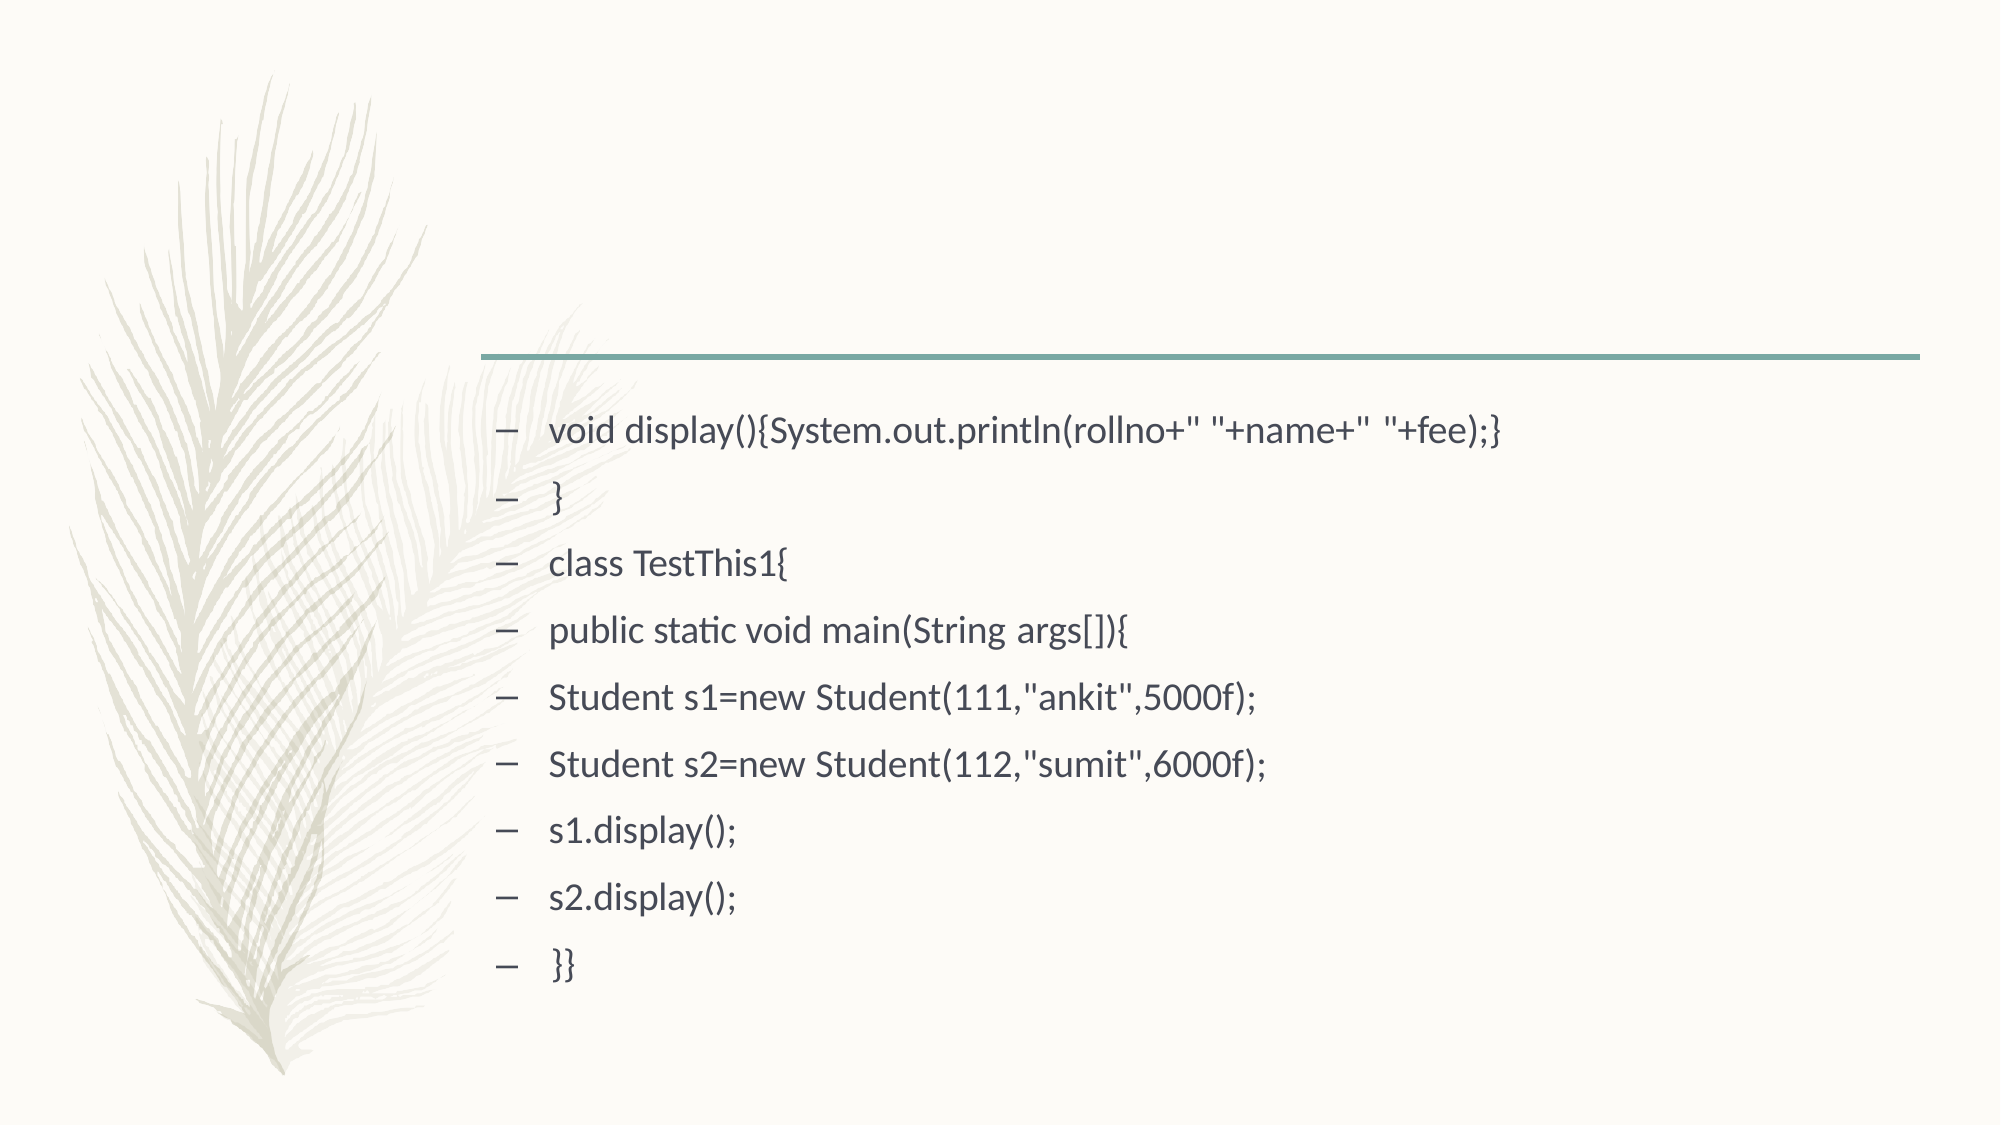

void display(){System.out.println(rollno+" "+name+" "+fee);}
–	}
class TestThis1{
public static void main(String args[]){
Student s1=new Student(111,"ankit",5000f);
Student s2=new Student(112,"sumit",6000f);
s1.display();
s2.display();
–	}}